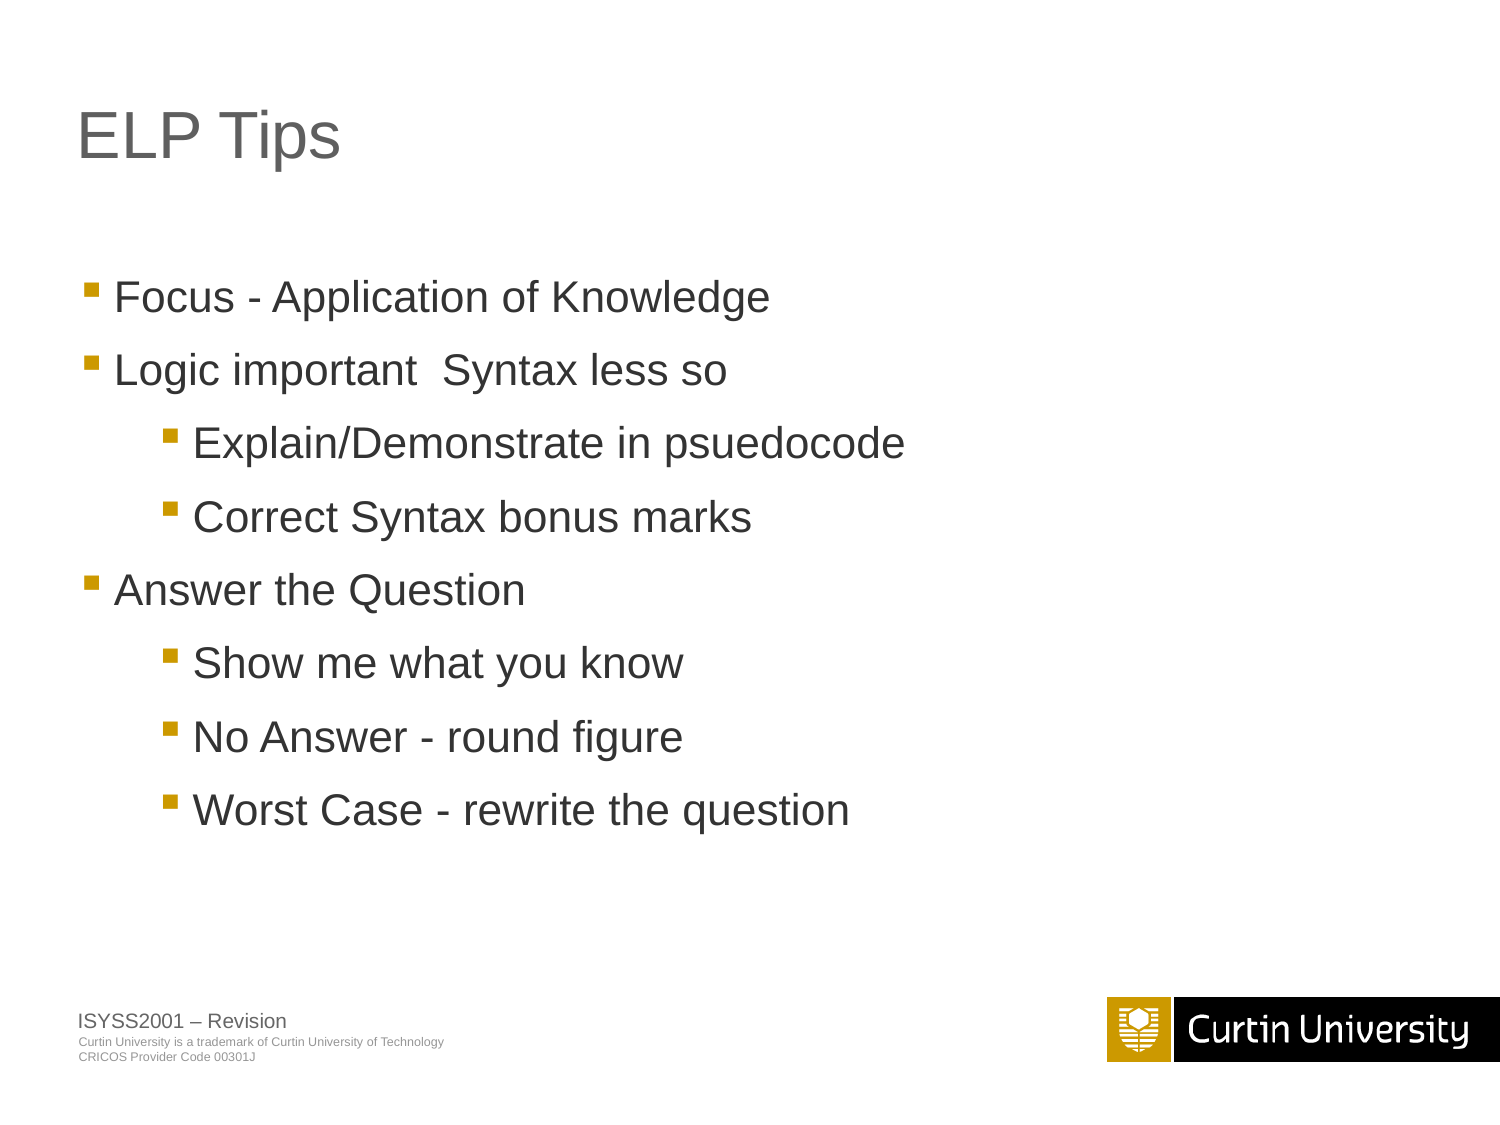

# ELP Tips
Focus - Application of Knowledge
Logic important  Syntax less so
Explain/Demonstrate in psuedocode
Correct Syntax bonus marks
Answer the Question
Show me what you know
No Answer - round figure
Worst Case - rewrite the question